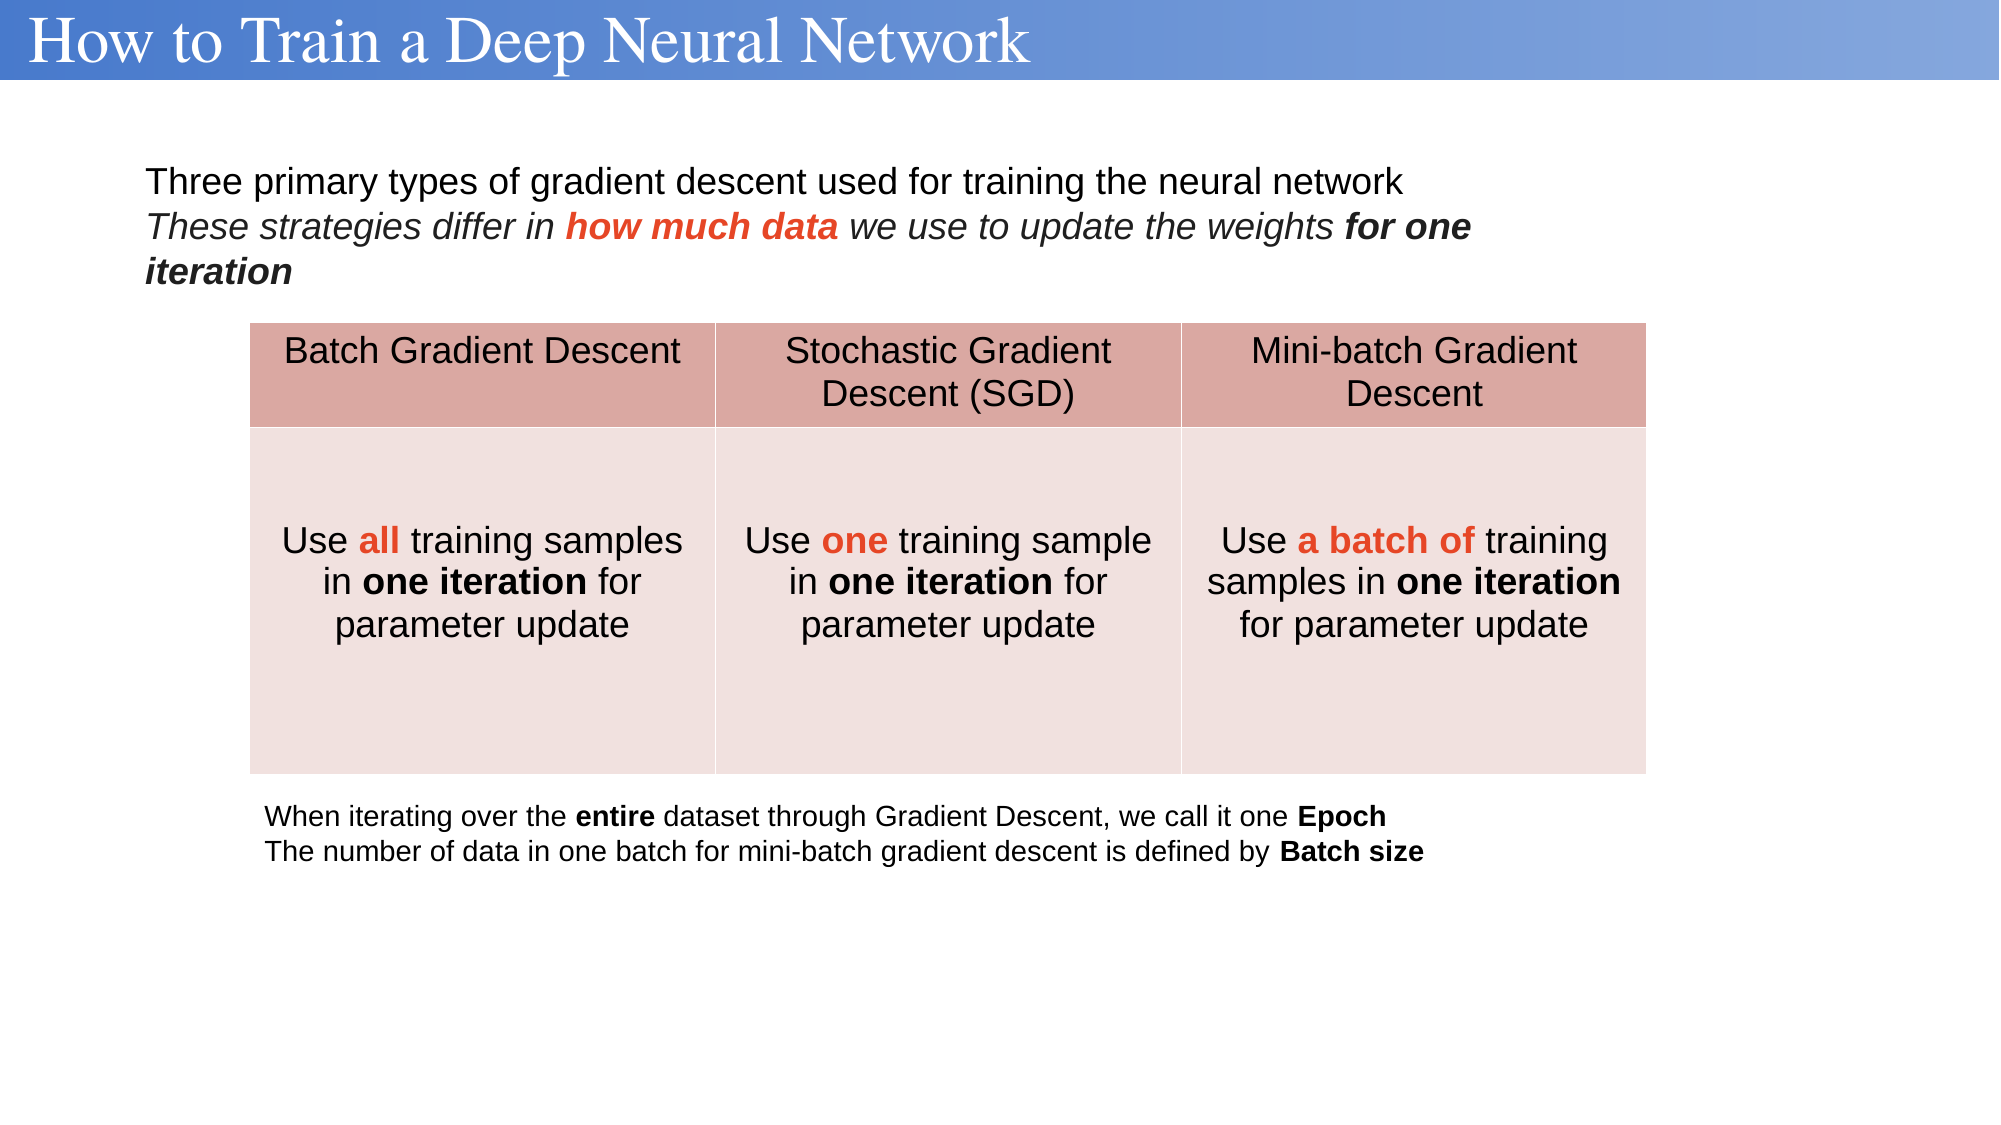

# How to Train a Deep Neural Network

Three primary types of gradient descent used for training the neural network
These strategies differ in how much data we use to update the weights for one iteration
| Batch Gradient Descent | Stochastic Gradient Descent (SGD) | Mini-batch Gradient Descent |
| --- | --- | --- |
| Use all training samples in one iteration for parameter update | Use one training sample in one iteration for parameter update | Use a batch of training samples in one iteration for parameter update |
When iterating over the entire dataset through Gradient Descent, we call it one Epoch
The number of data in one batch for mini-batch gradient descent is defined by Batch size